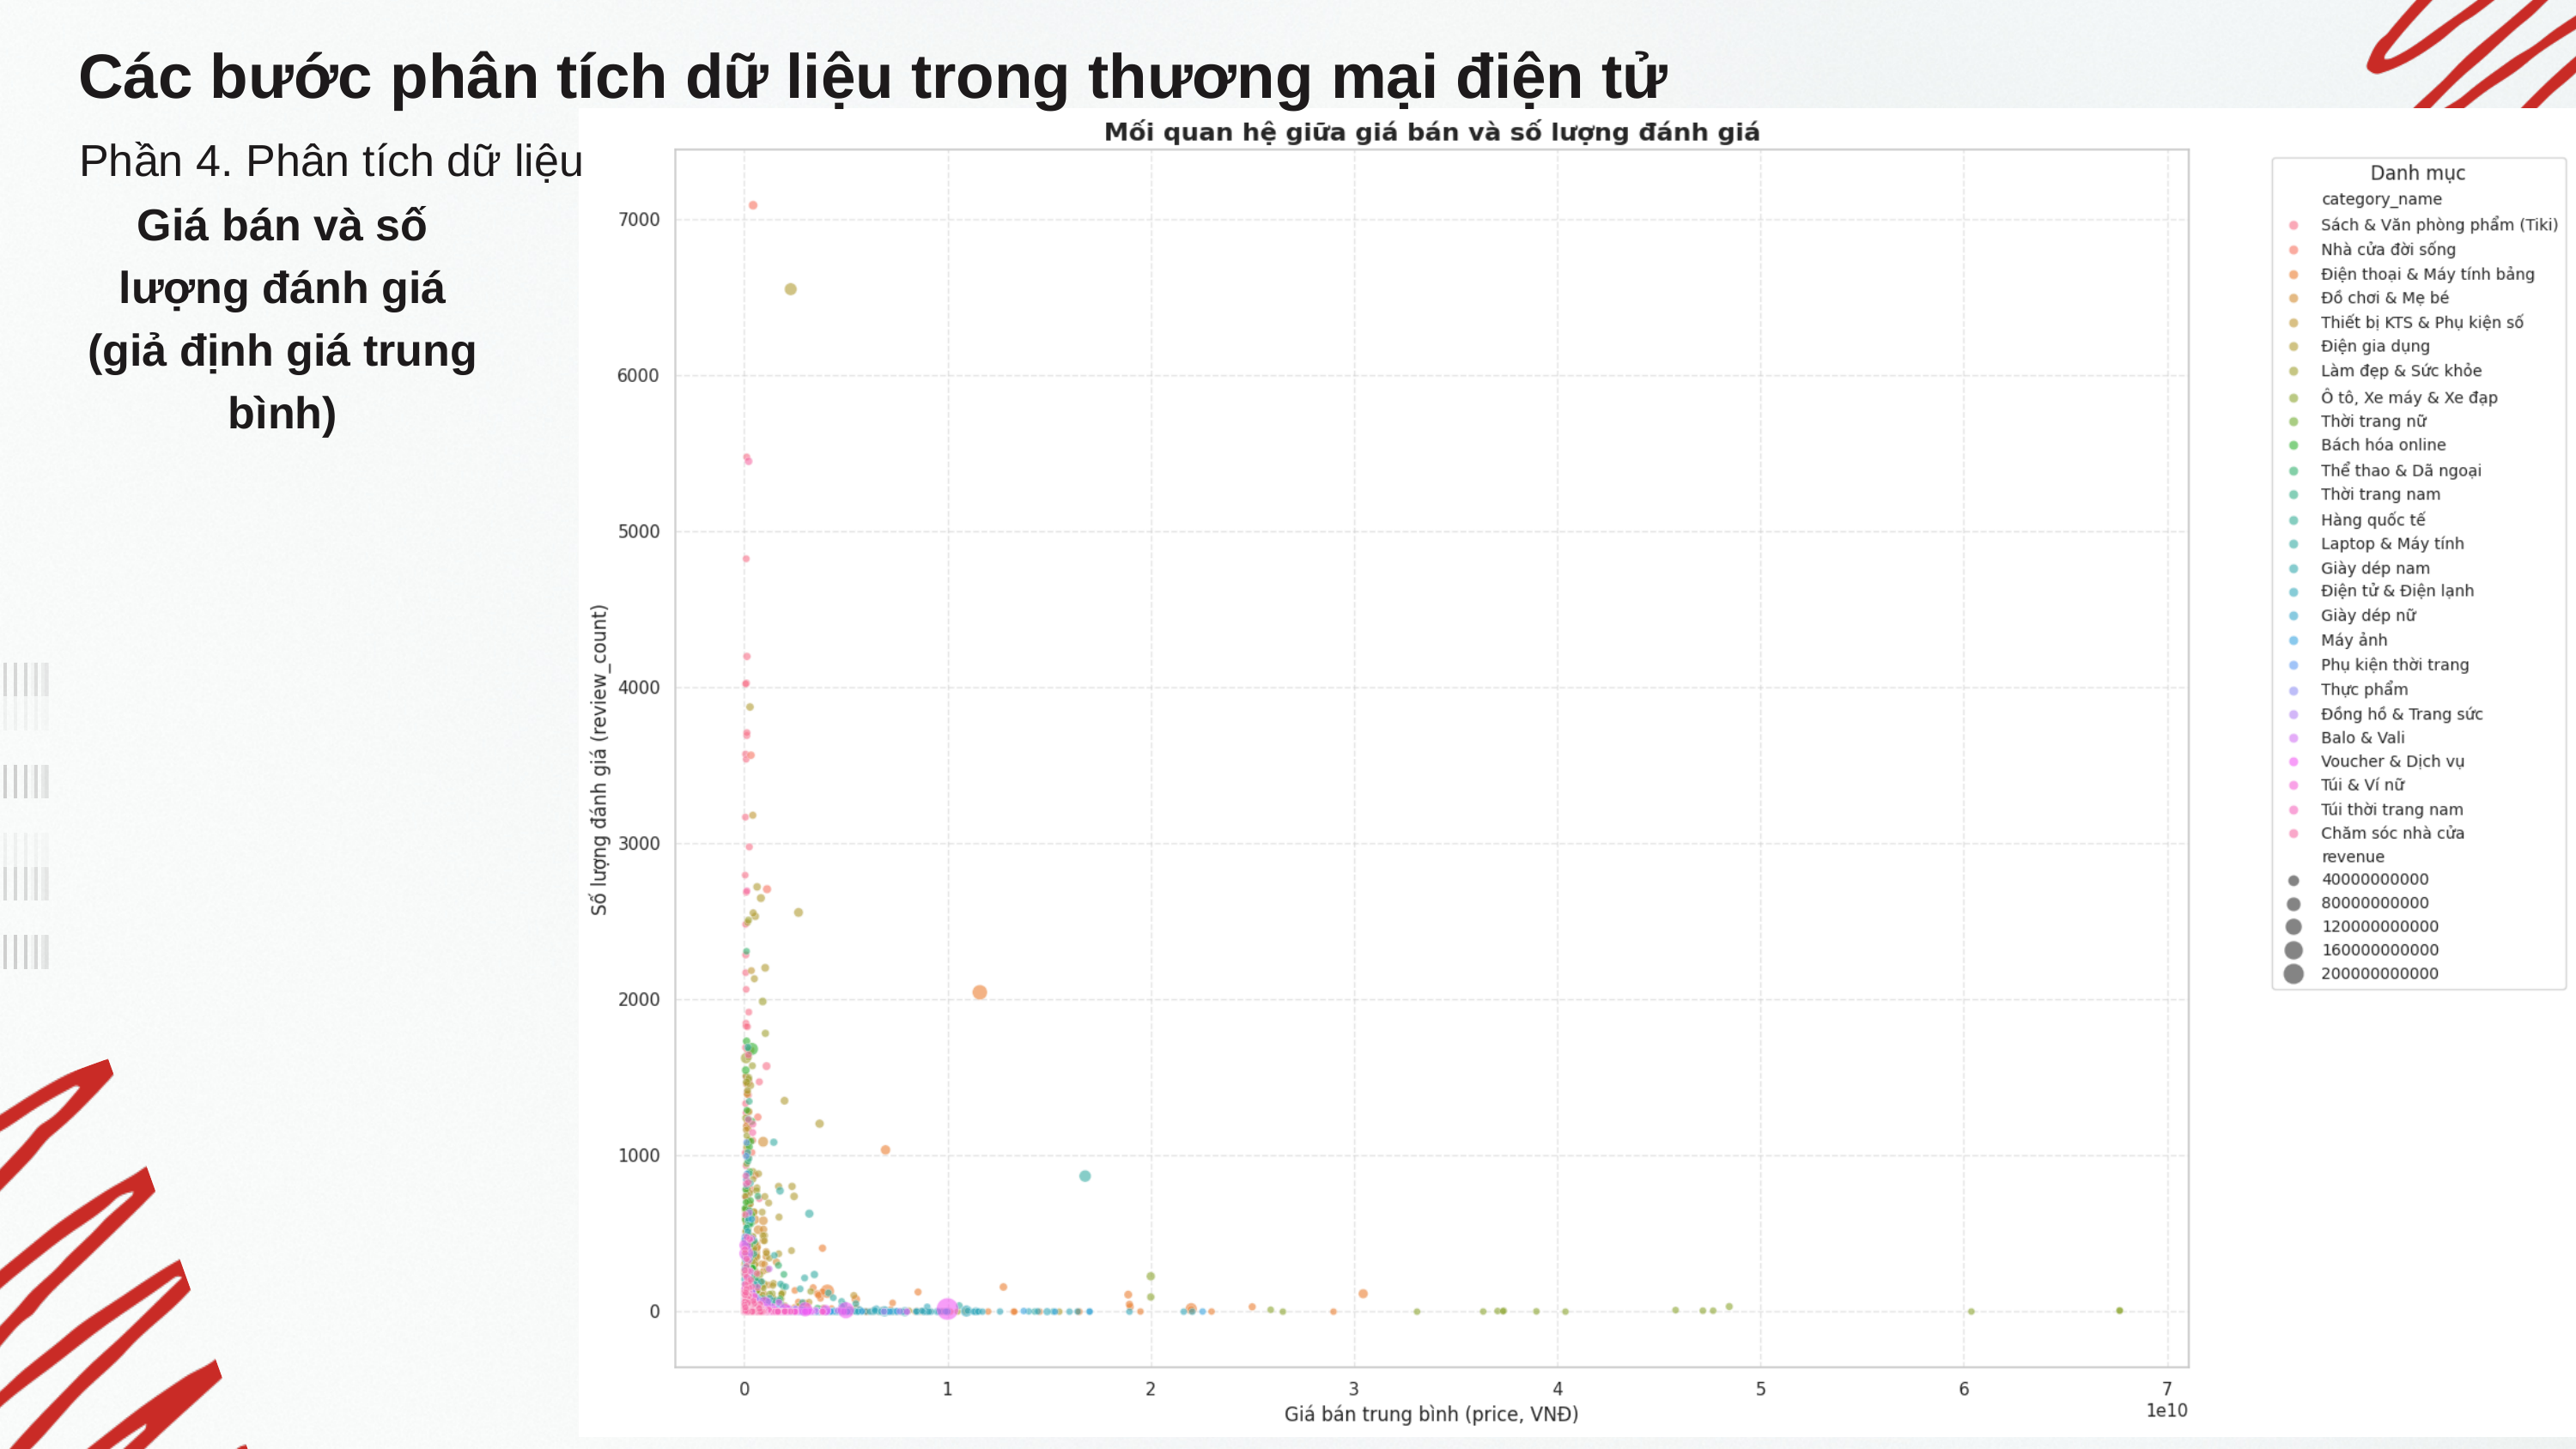

Các bước phân tích dữ liệu trong thương mại điện tử

Phần 4. Phân tích dữ liệu

Giá bán và số lượng đánh giá (giả định giá trung bình)